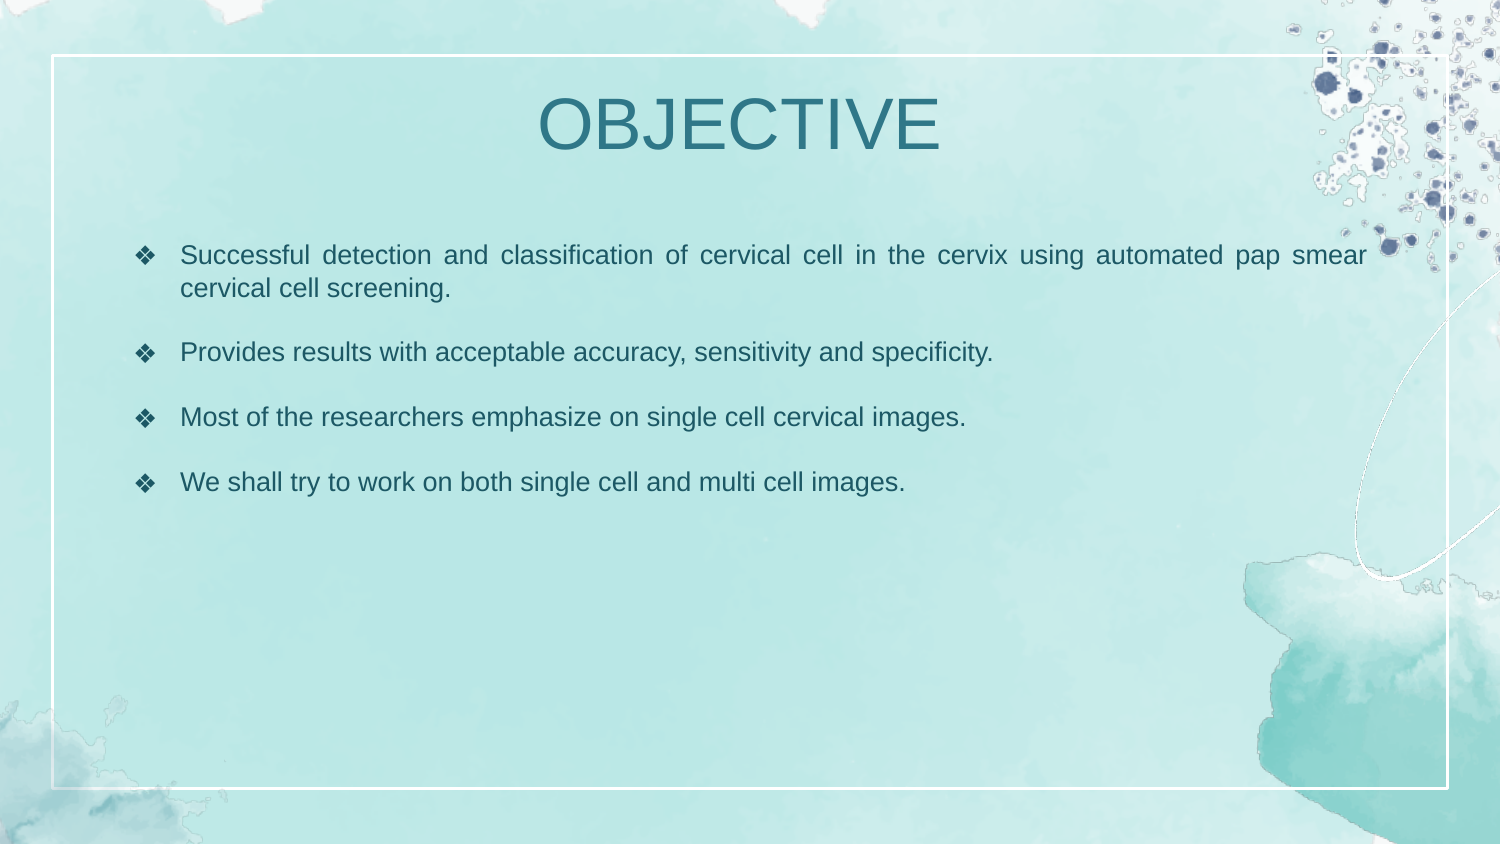

# OBJECTIVE
Successful detection and classification of cervical cell in the cervix using automated pap smear cervical cell screening.

Provides results with acceptable accuracy, sensitivity and specificity.

Most of the researchers emphasize on single cell cervical images.

We shall try to work on both single cell and multi cell images.